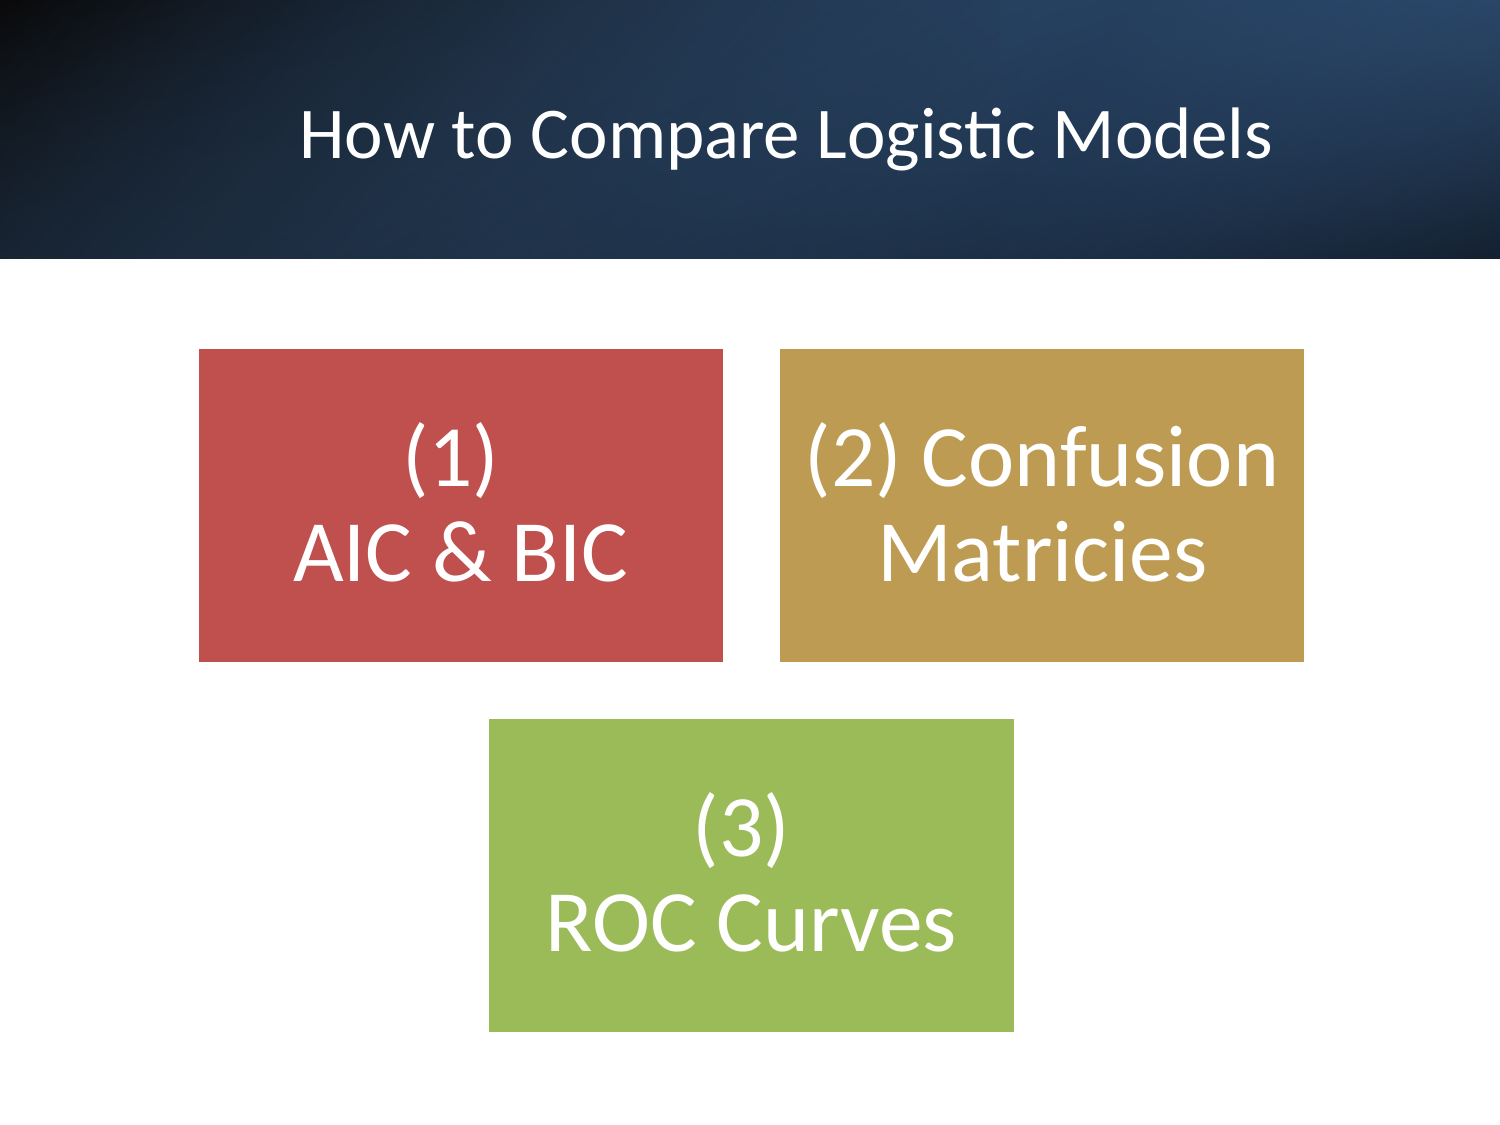

# How to Compare Logistic Models
(1)
AIC & BIC
(2) Confusion Matricies
(3)
ROC Curves